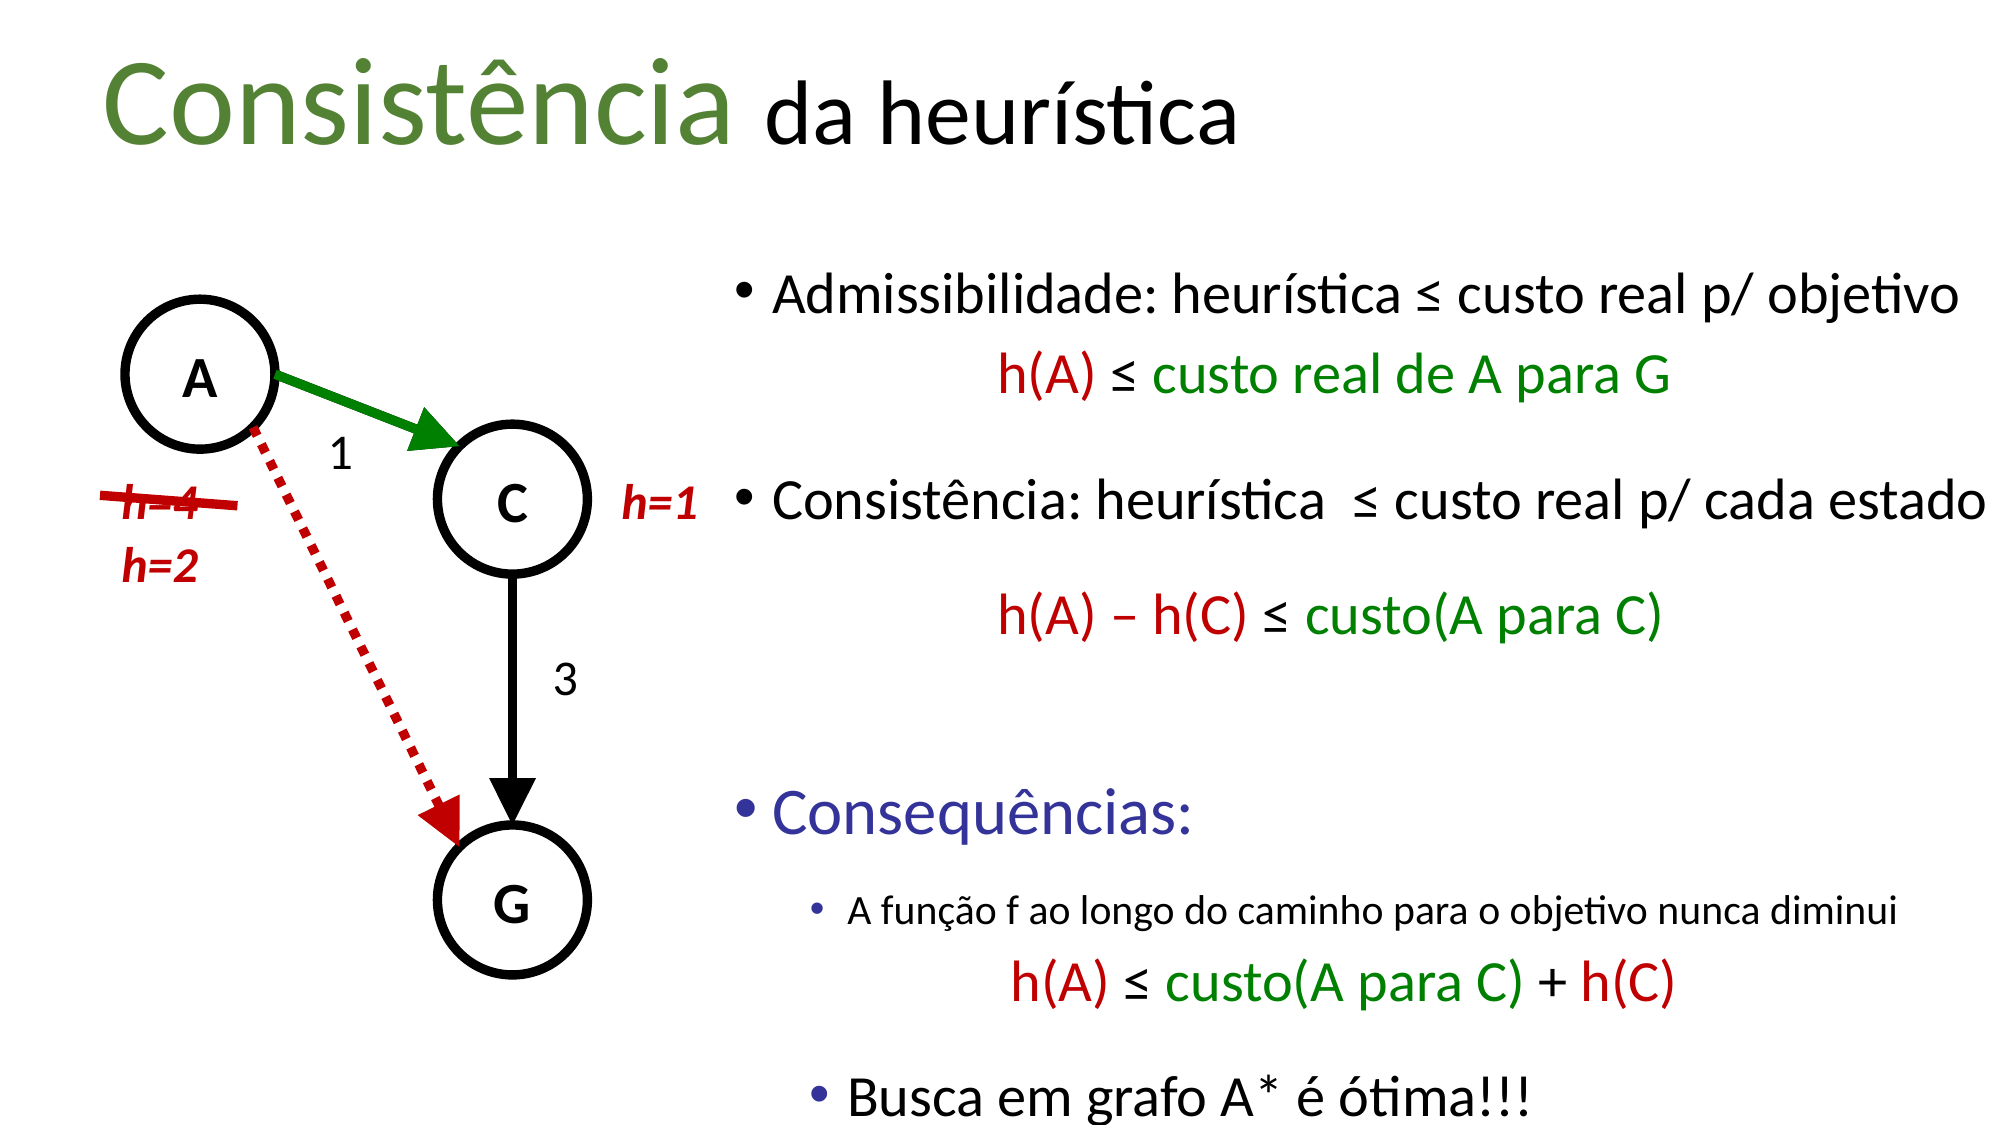

# Consistência da heurística
Admissibilidade: heurística ≤ custo real p/ objetivo
		h(A) ≤ custo real de A para G
Consistência: heurística  ≤ custo real p/ cada estado
		h(A) – h(C) ≤ custo(A para C)

Consequências:
A função f ao longo do caminho para o objetivo nunca diminui
		 h(A) ≤ custo(A para C) + h(C)
Busca em grafo A* é ótima!!!

A
1
C
h=4
h=1
h=2
3
G